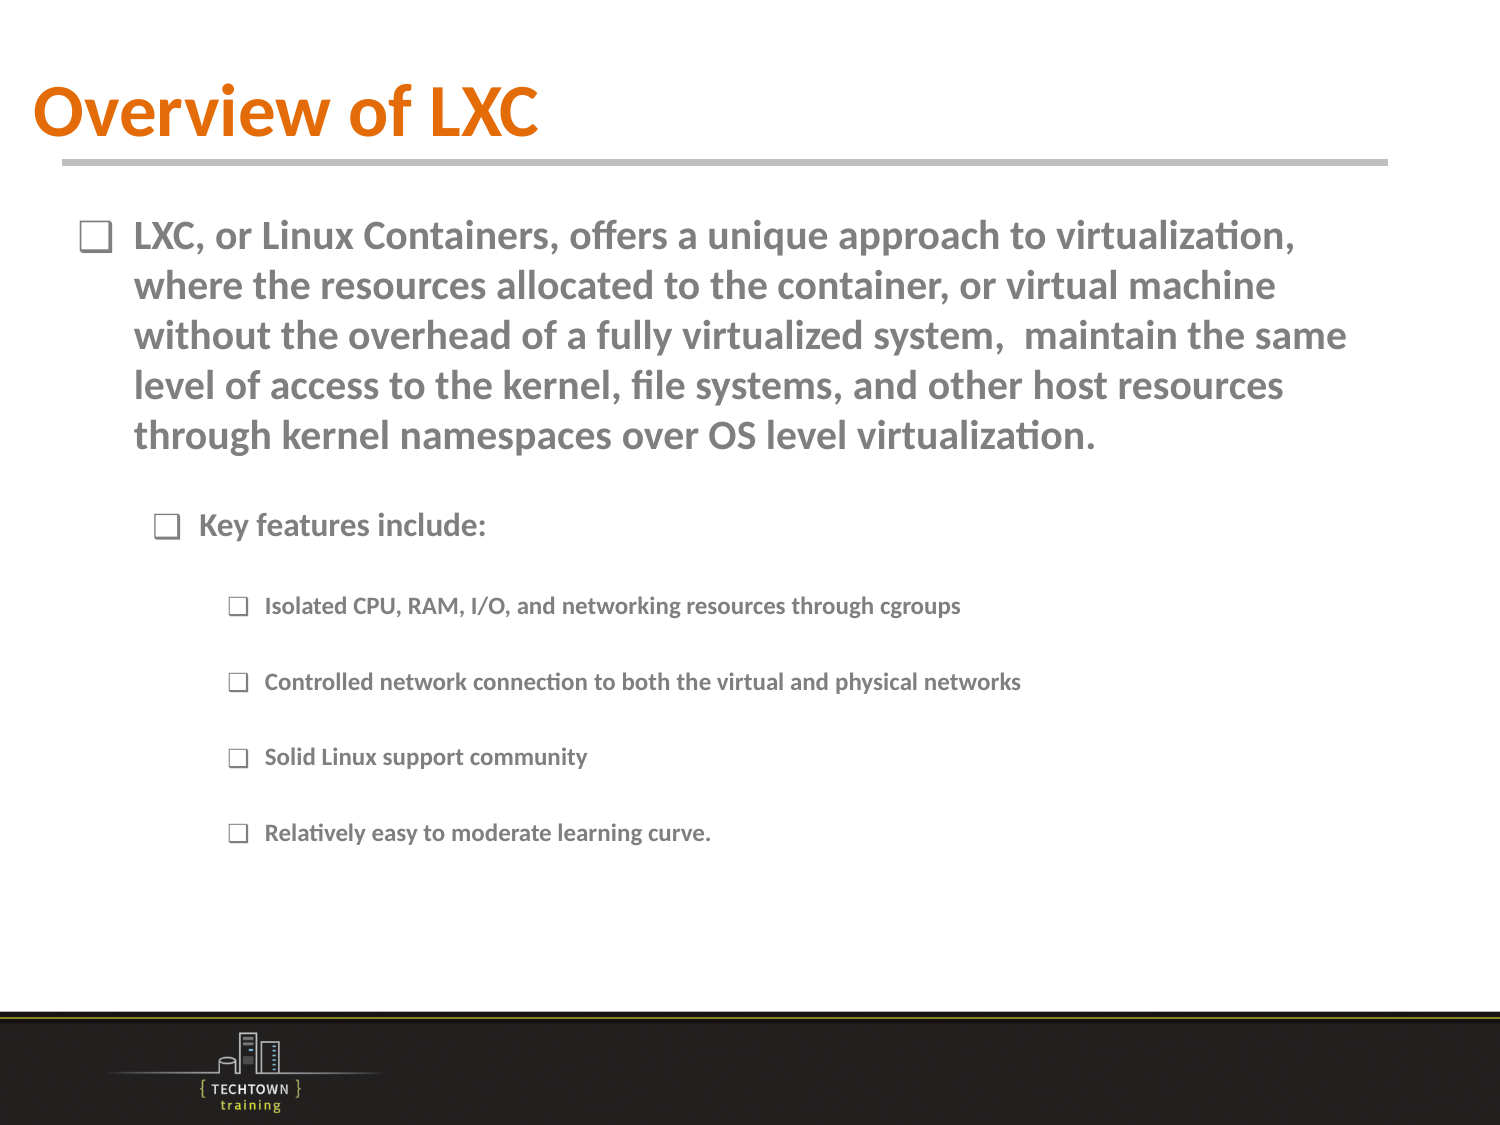

# Overview of LXC
LXC, or Linux Containers, offers a unique approach to virtualization, where the resources allocated to the container, or virtual machine without the overhead of a fully virtualized system,  maintain the same level of access to the kernel, file systems, and other host resources through kernel namespaces over OS level virtualization.
Key features include:
Isolated CPU, RAM, I/O, and networking resources through cgroups
Controlled network connection to both the virtual and physical networks
Solid Linux support community
Relatively easy to moderate learning curve.